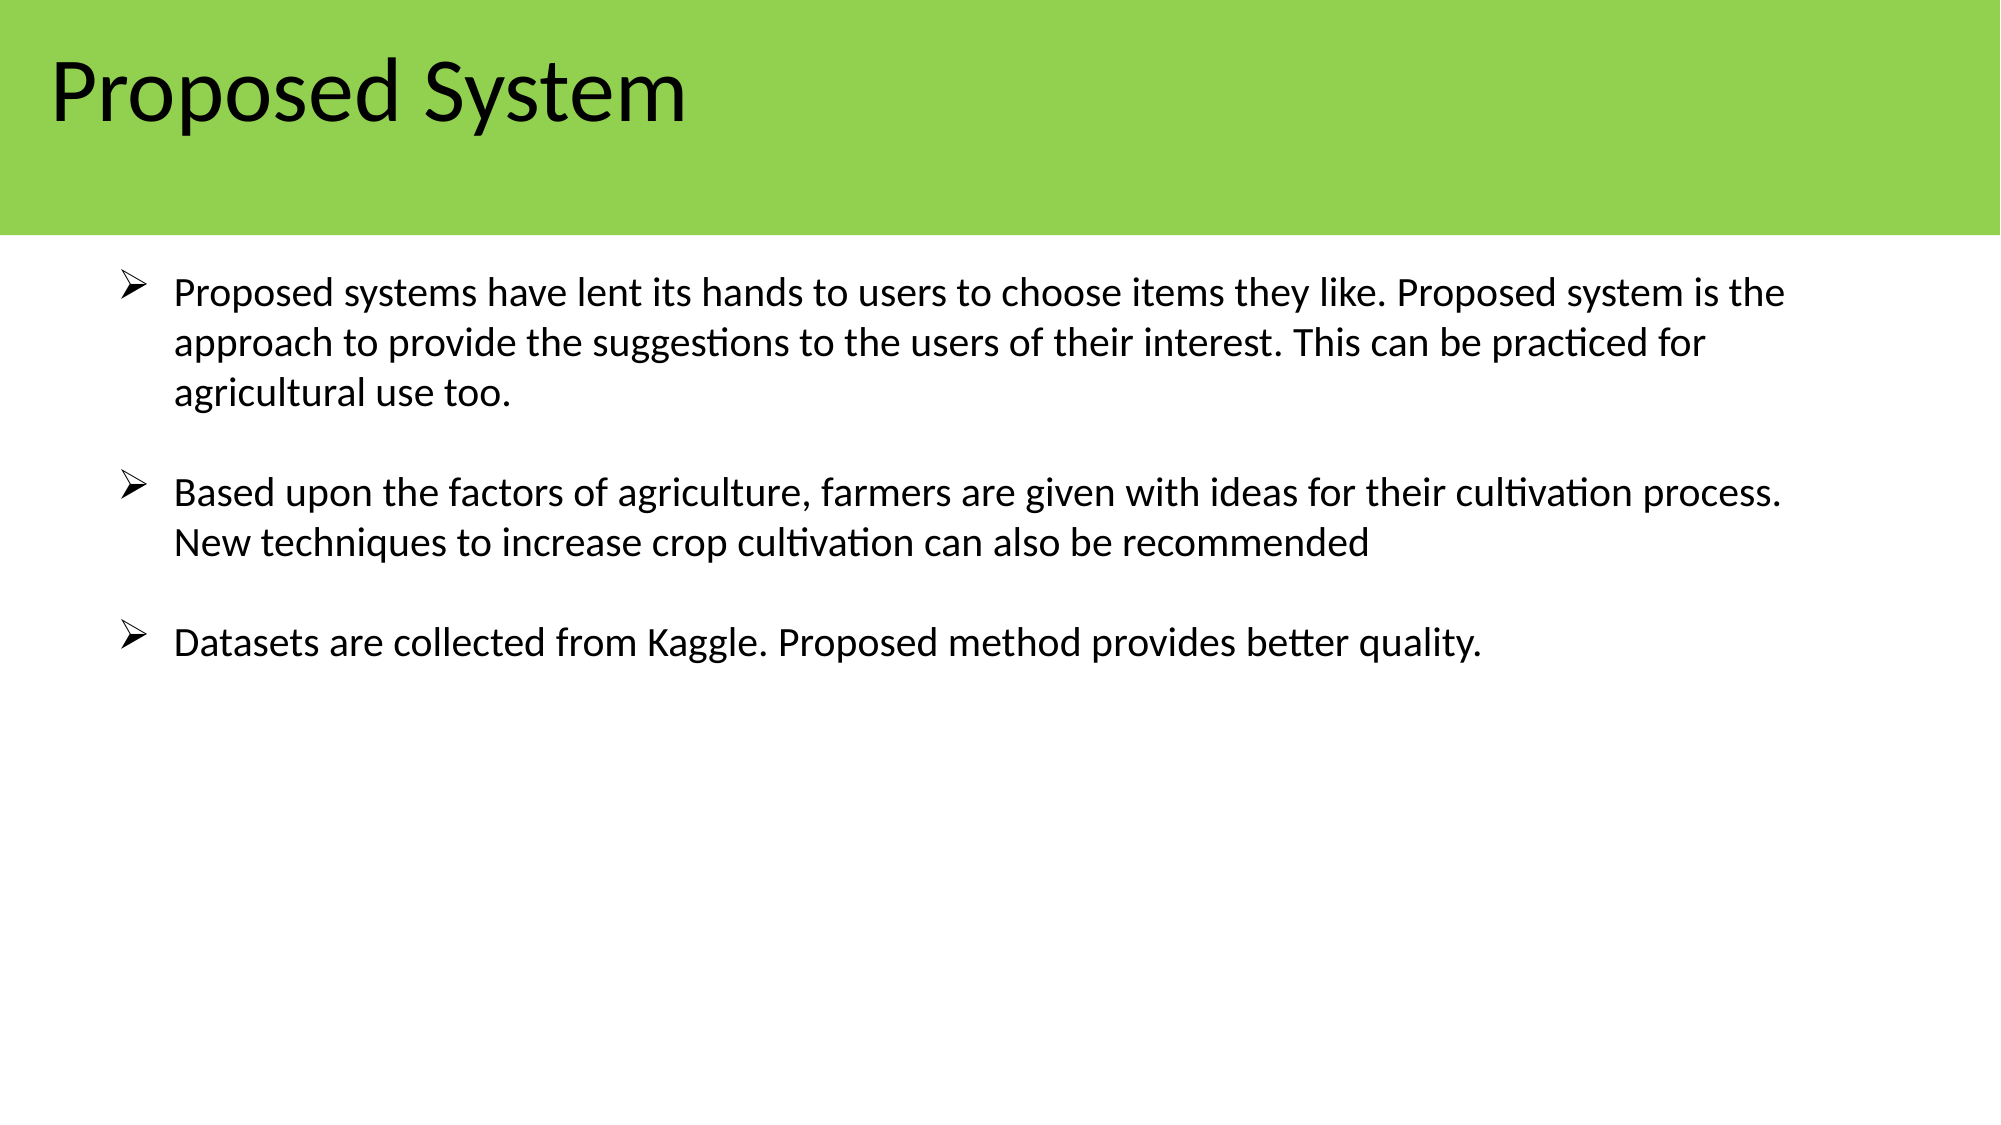

Proposed System
Proposed systems have lent its hands to users to choose items they like. Proposed system is the approach to provide the suggestions to the users of their interest. This can be practiced for agricultural use too.

Based upon the factors of agriculture, farmers are given with ideas for their cultivation process. New techniques to increase crop cultivation can also be recommended

Datasets are collected from Kaggle. Proposed method provides better quality.